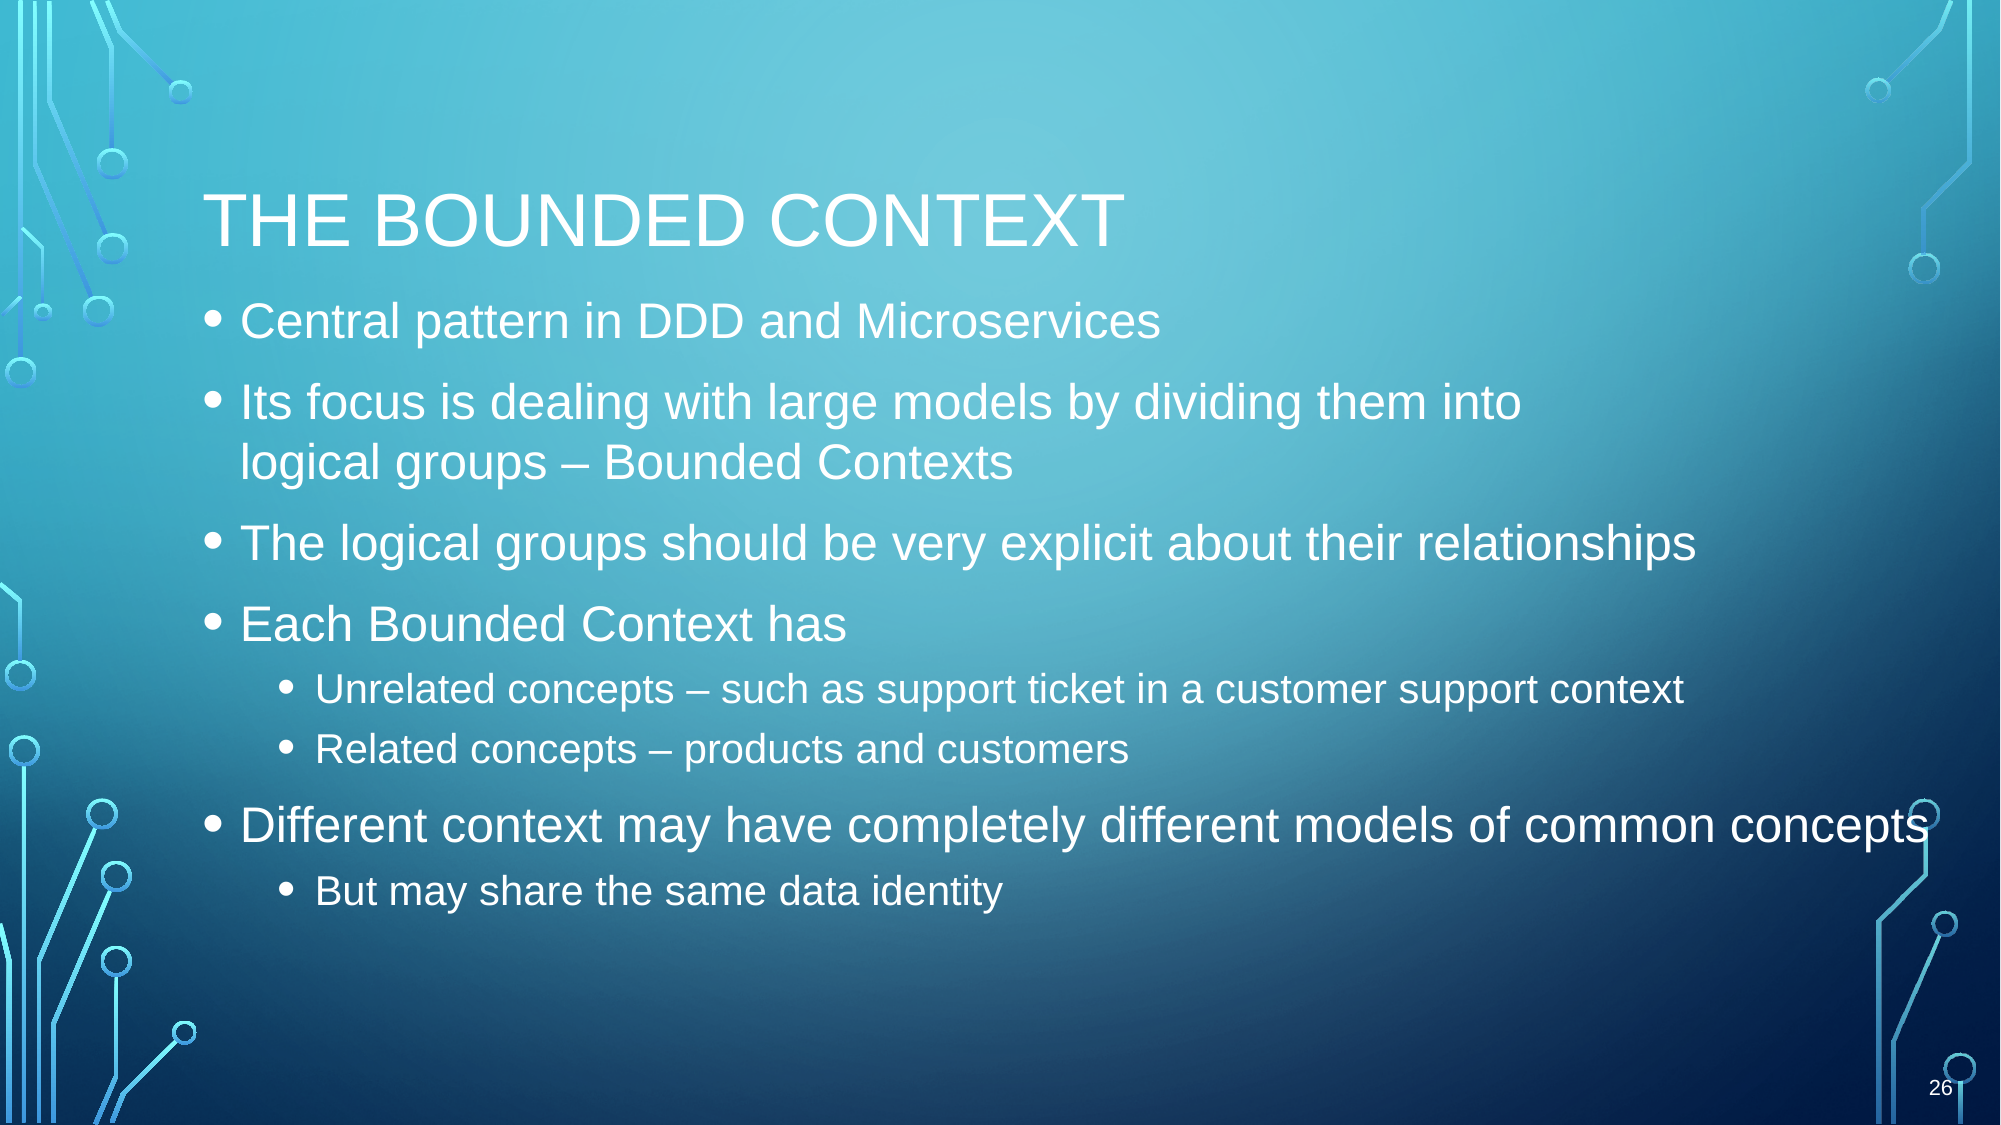

# The bounded context
Central pattern in DDD and Microservices
Its focus is dealing with large models by dividing them into
logical groups – Bounded Contexts
The logical groups should be very explicit about their relationships
Each Bounded Context has
Unrelated concepts – such as support ticket in a customer support context
Related concepts – products and customers
Different context may have completely different models of common concepts
But may share the same data identity

26